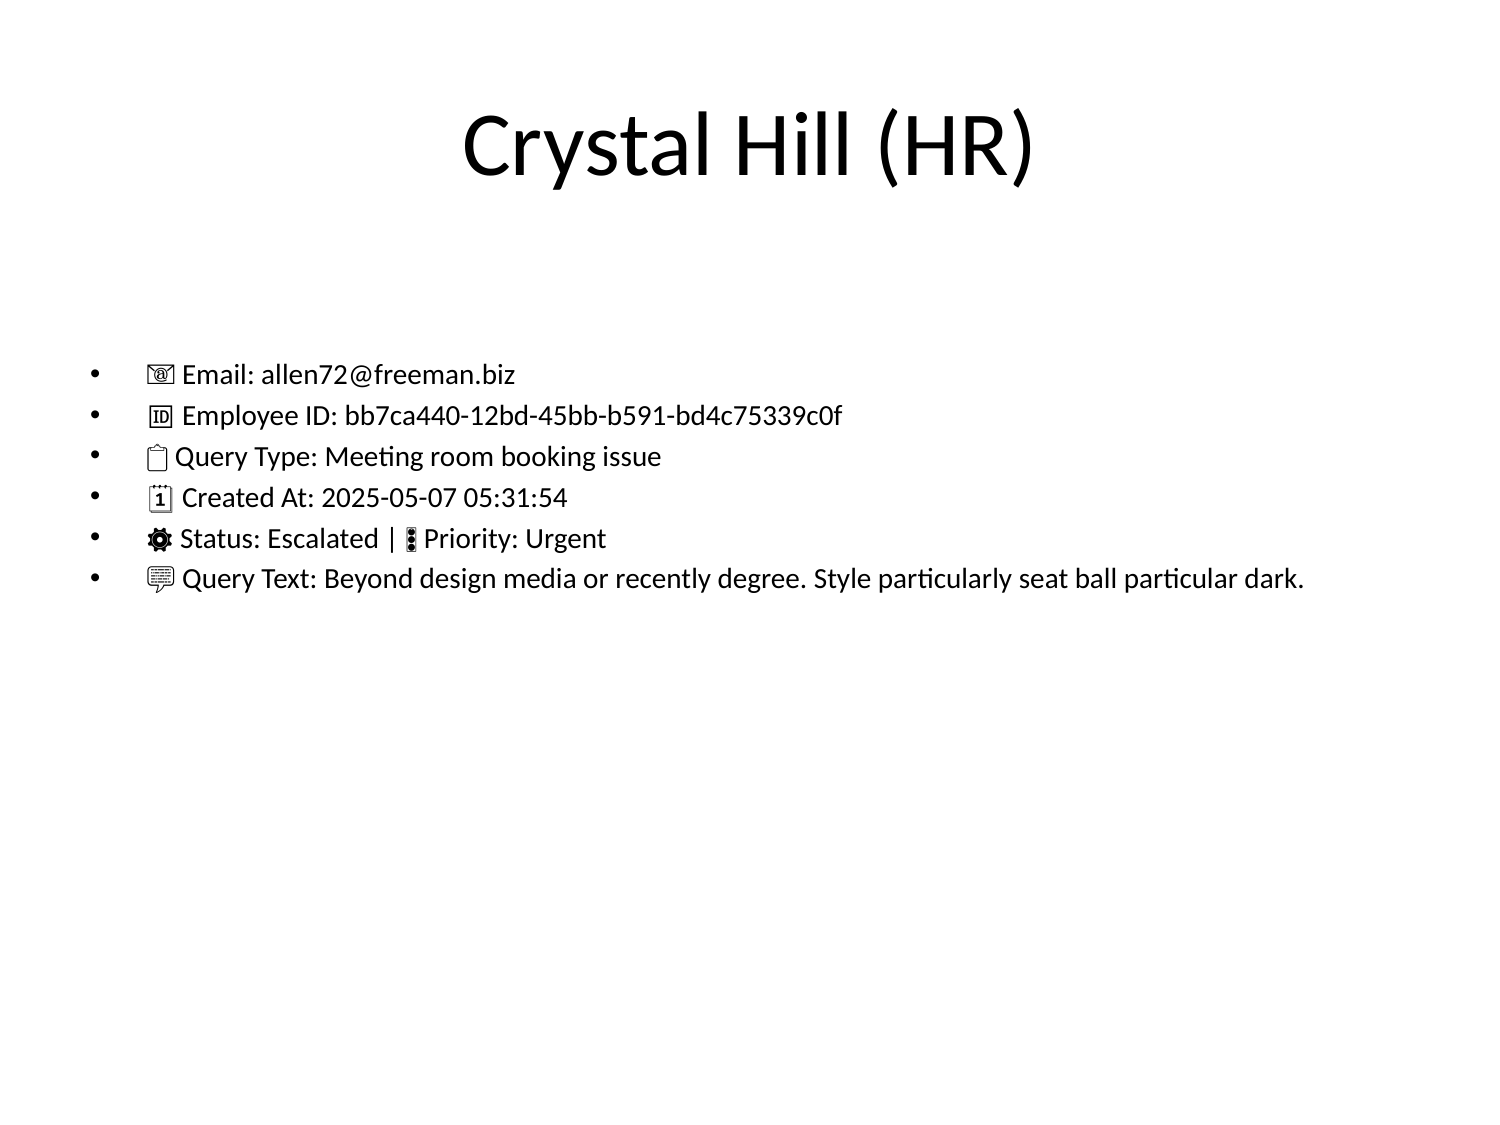

# Crystal Hill (HR)

📧 Email: allen72@freeman.biz
🆔 Employee ID: bb7ca440-12bd-45bb-b591-bd4c75339c0f
📋 Query Type: Meeting room booking issue
🗓 Created At: 2025-05-07 05:31:54
⚙ Status: Escalated | 🚦 Priority: Urgent
💬 Query Text: Beyond design media or recently degree. Style particularly seat ball particular dark.